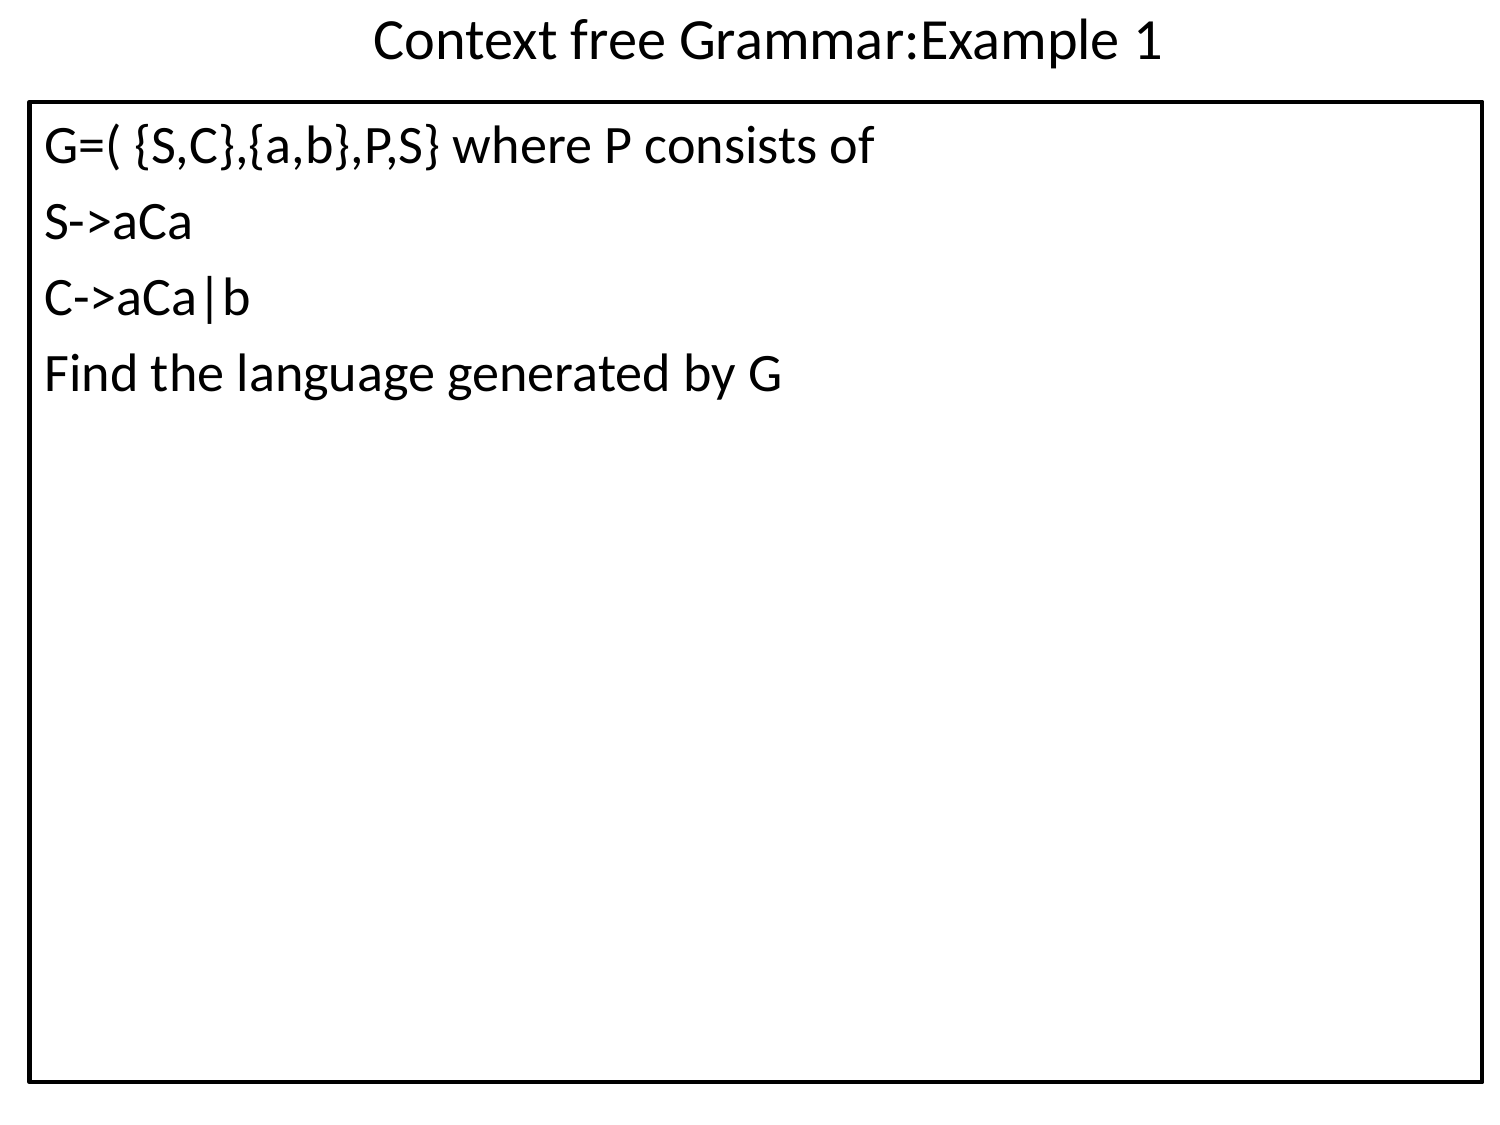

Context free Grammar:Example 1
G=( {S,C},{a,b},P,S} where P consists of
S->aCa
C->aCa|b
Find the language generated by G

9